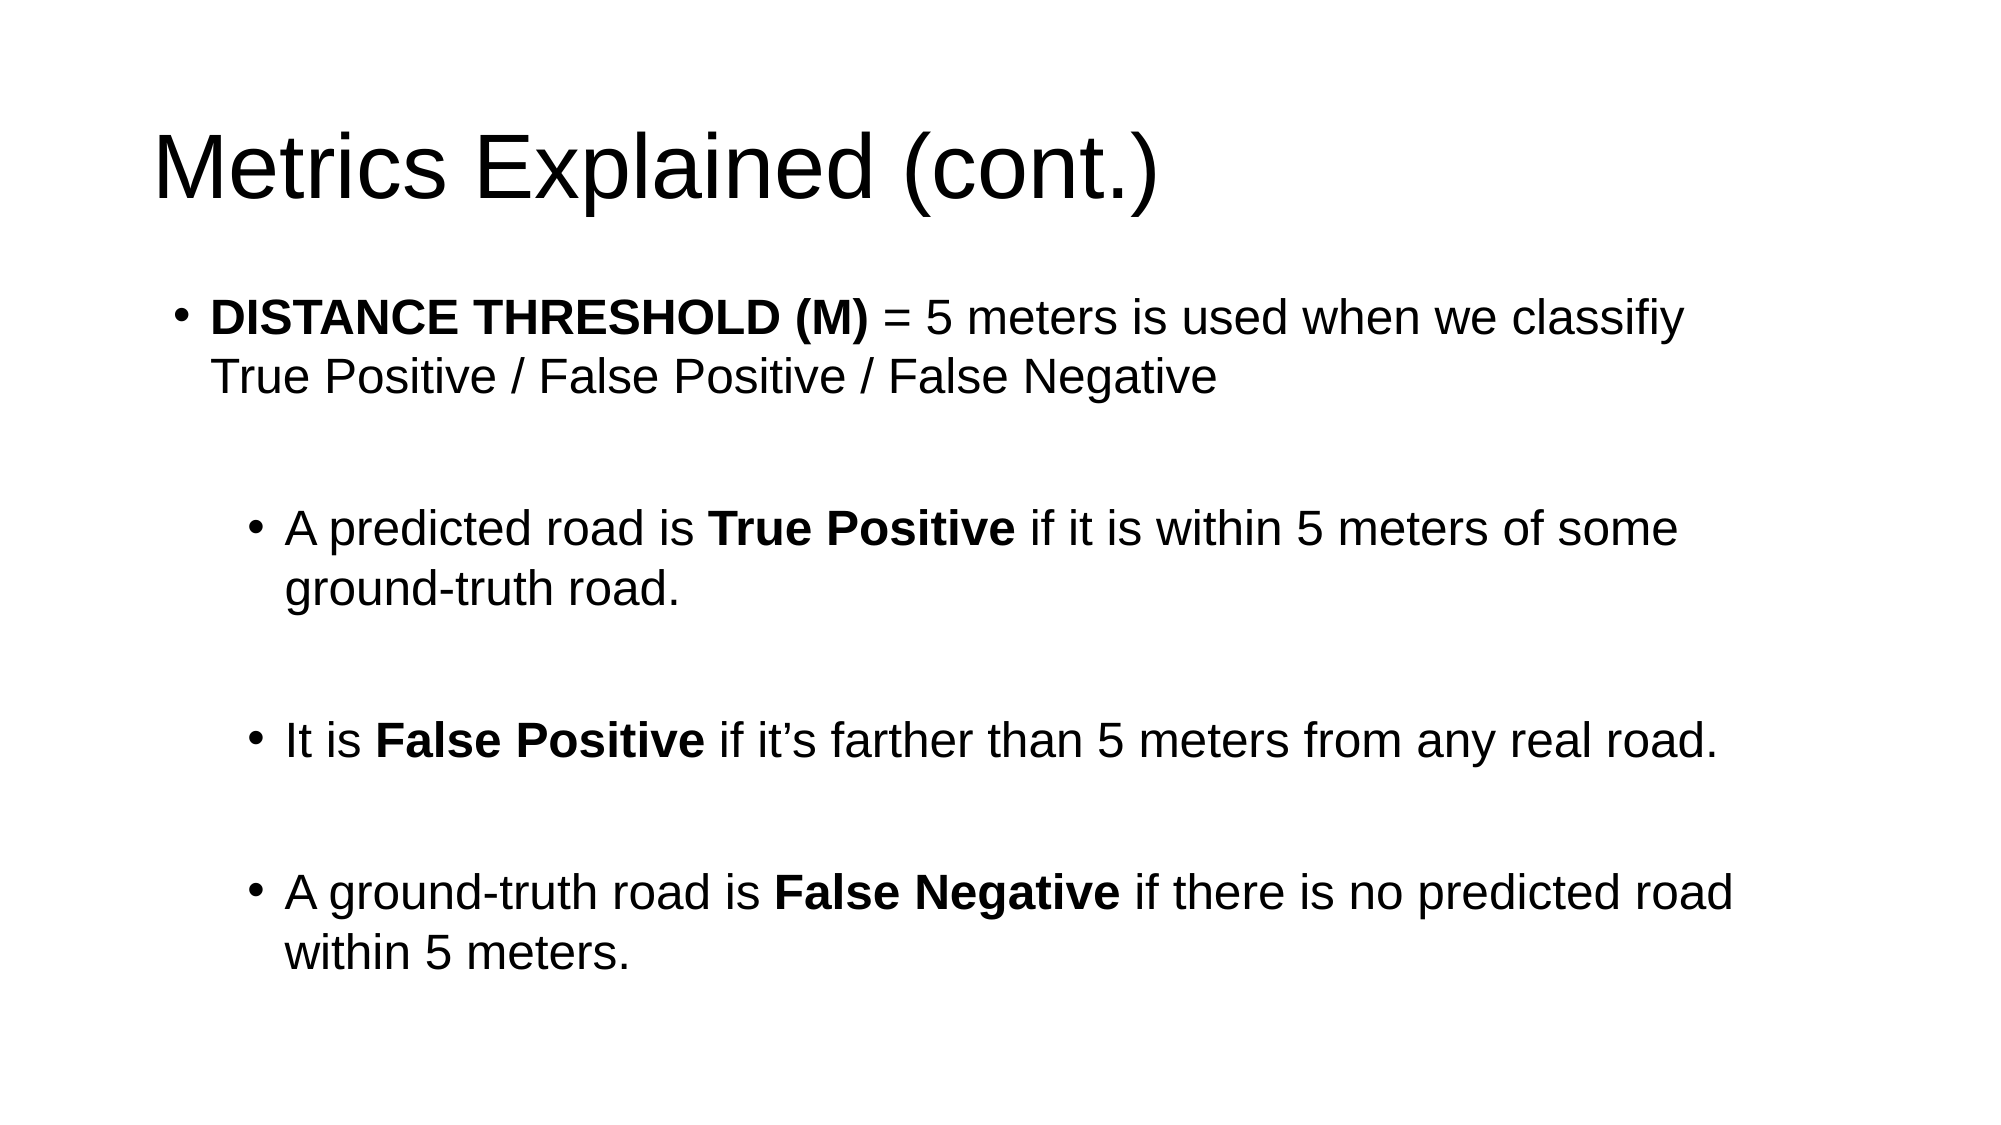

# Metrics Explained (cont.)
DISTANCE THRESHOLD (M) = 5 meters is used when we classifiy True Positive / False Positive / False Negative

A predicted road is True Positive if it is within 5 meters of some ground-truth road.

It is False Positive if it’s farther than 5 meters from any real road.

A ground-truth road is False Negative if there is no predicted road within 5 meters.